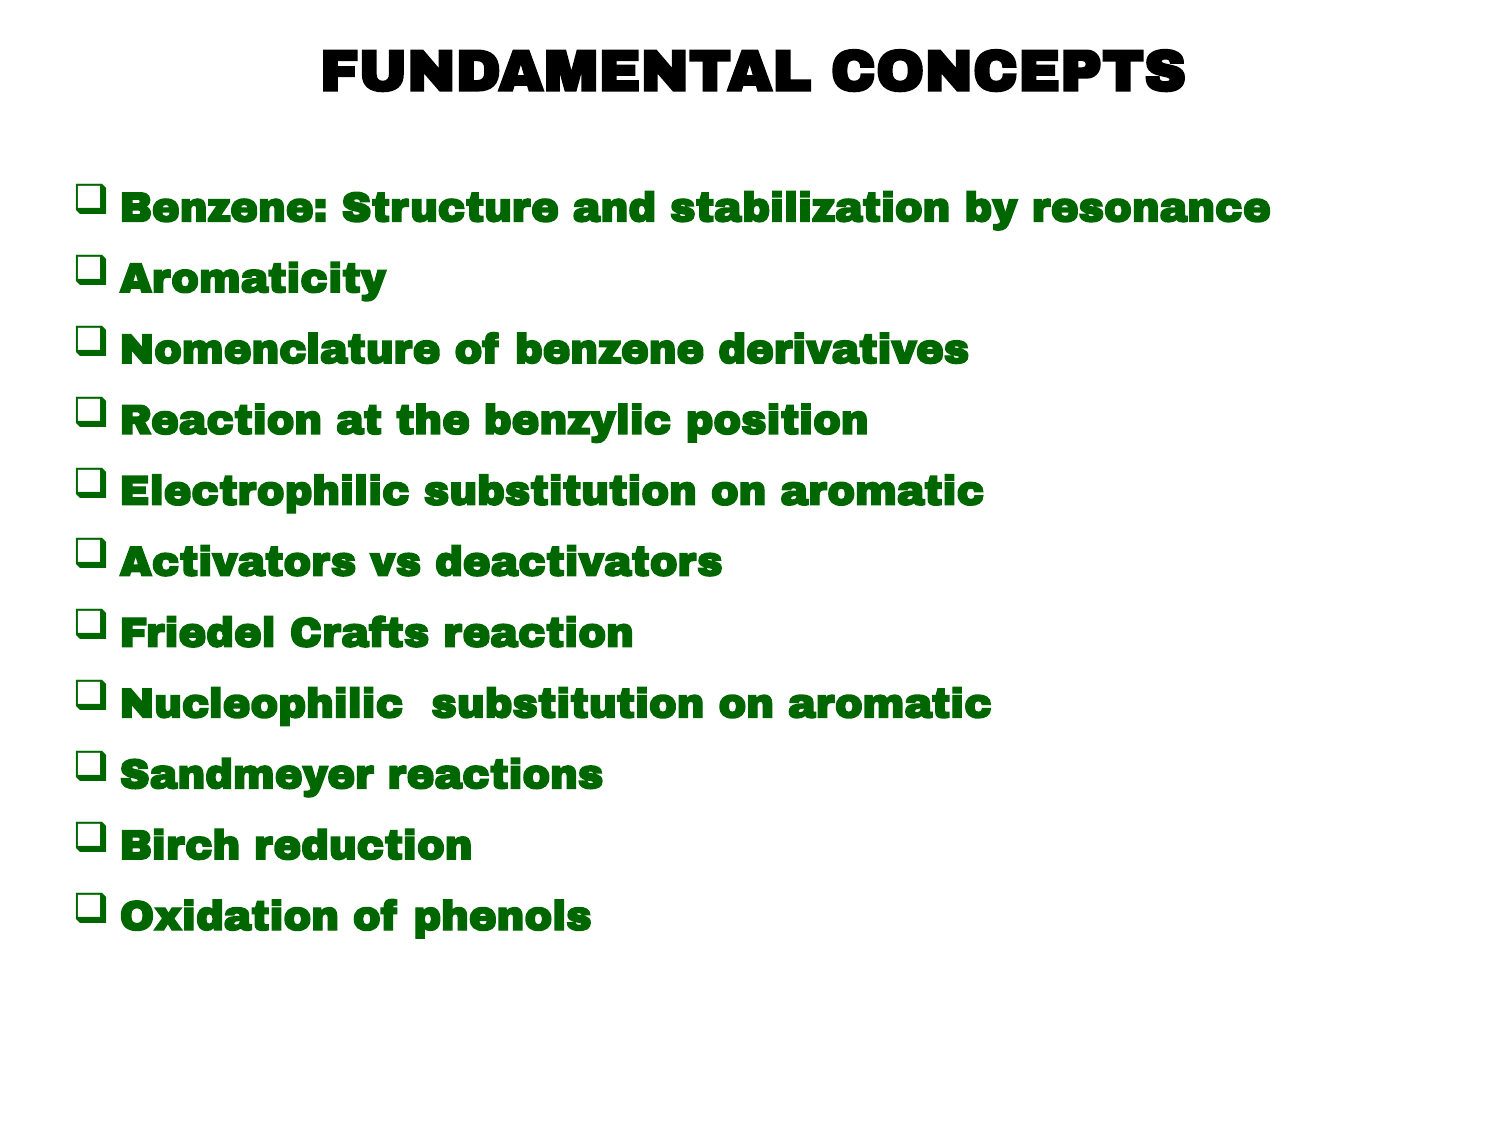

FUNDAMENTAL CONCEPTS

Benzene: Structure and stabilization by resonance
Aromaticity
Nomenclature of benzene derivatives
Reaction at the benzylic position
Electrophilic substitution on aromatic
Activators vs deactivators
Friedel Crafts reaction
Nucleophilic  substitution on aromatic
Sandmeyer reactions
Birch reduction
Oxidation of phenols